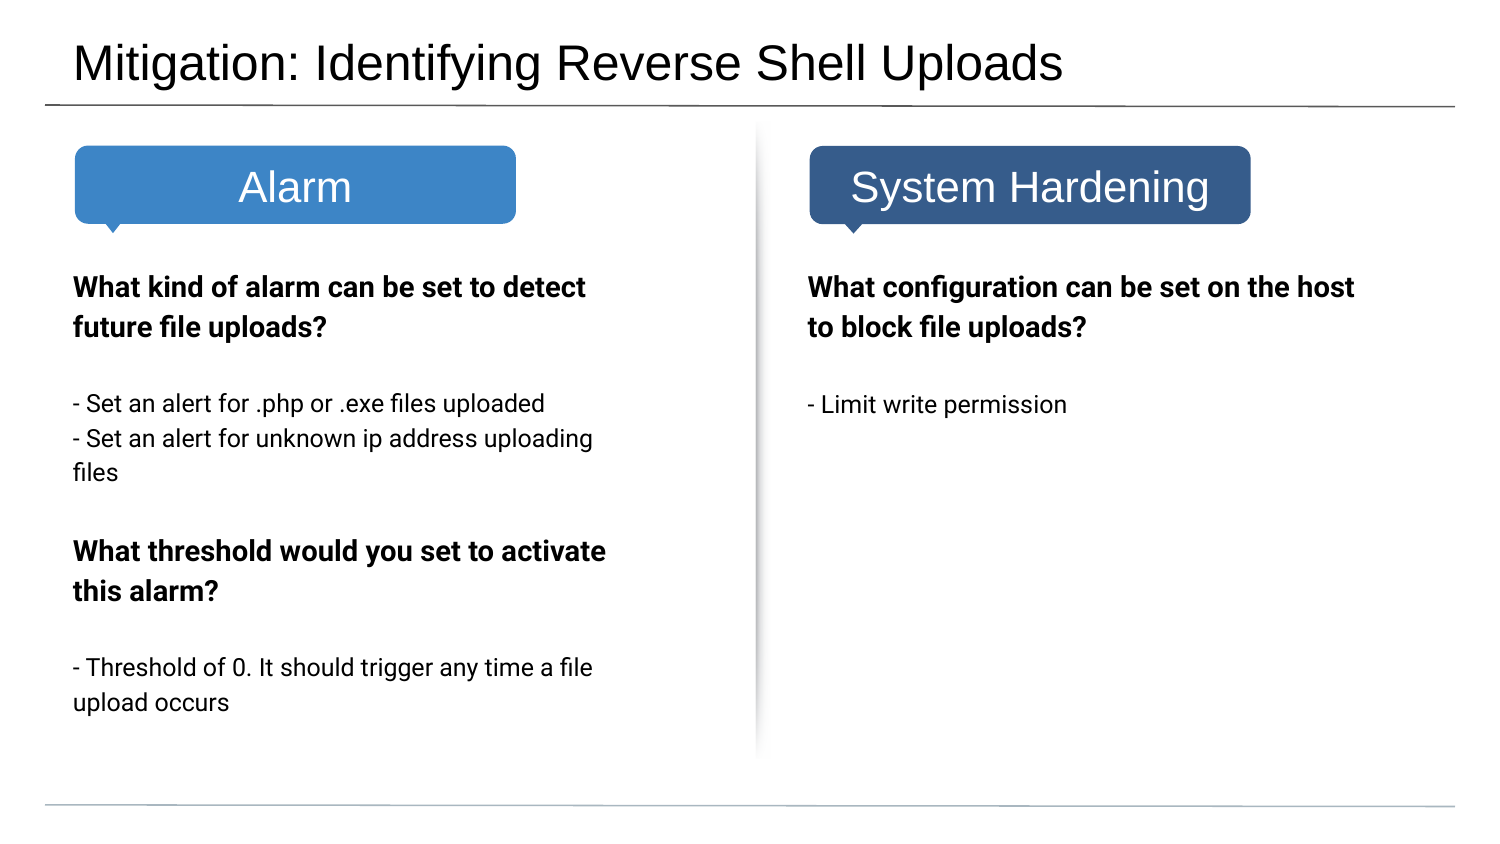

# Mitigation: Identifying Reverse Shell Uploads
What kind of alarm can be set to detect future file uploads?

- Set an alert for .php or .exe files uploaded
- Set an alert for unknown ip address uploading files

What threshold would you set to activate this alarm?

- Threshold of 0. It should trigger any time a file upload occurs
What configuration can be set on the host to block file uploads?

- Limit write permission